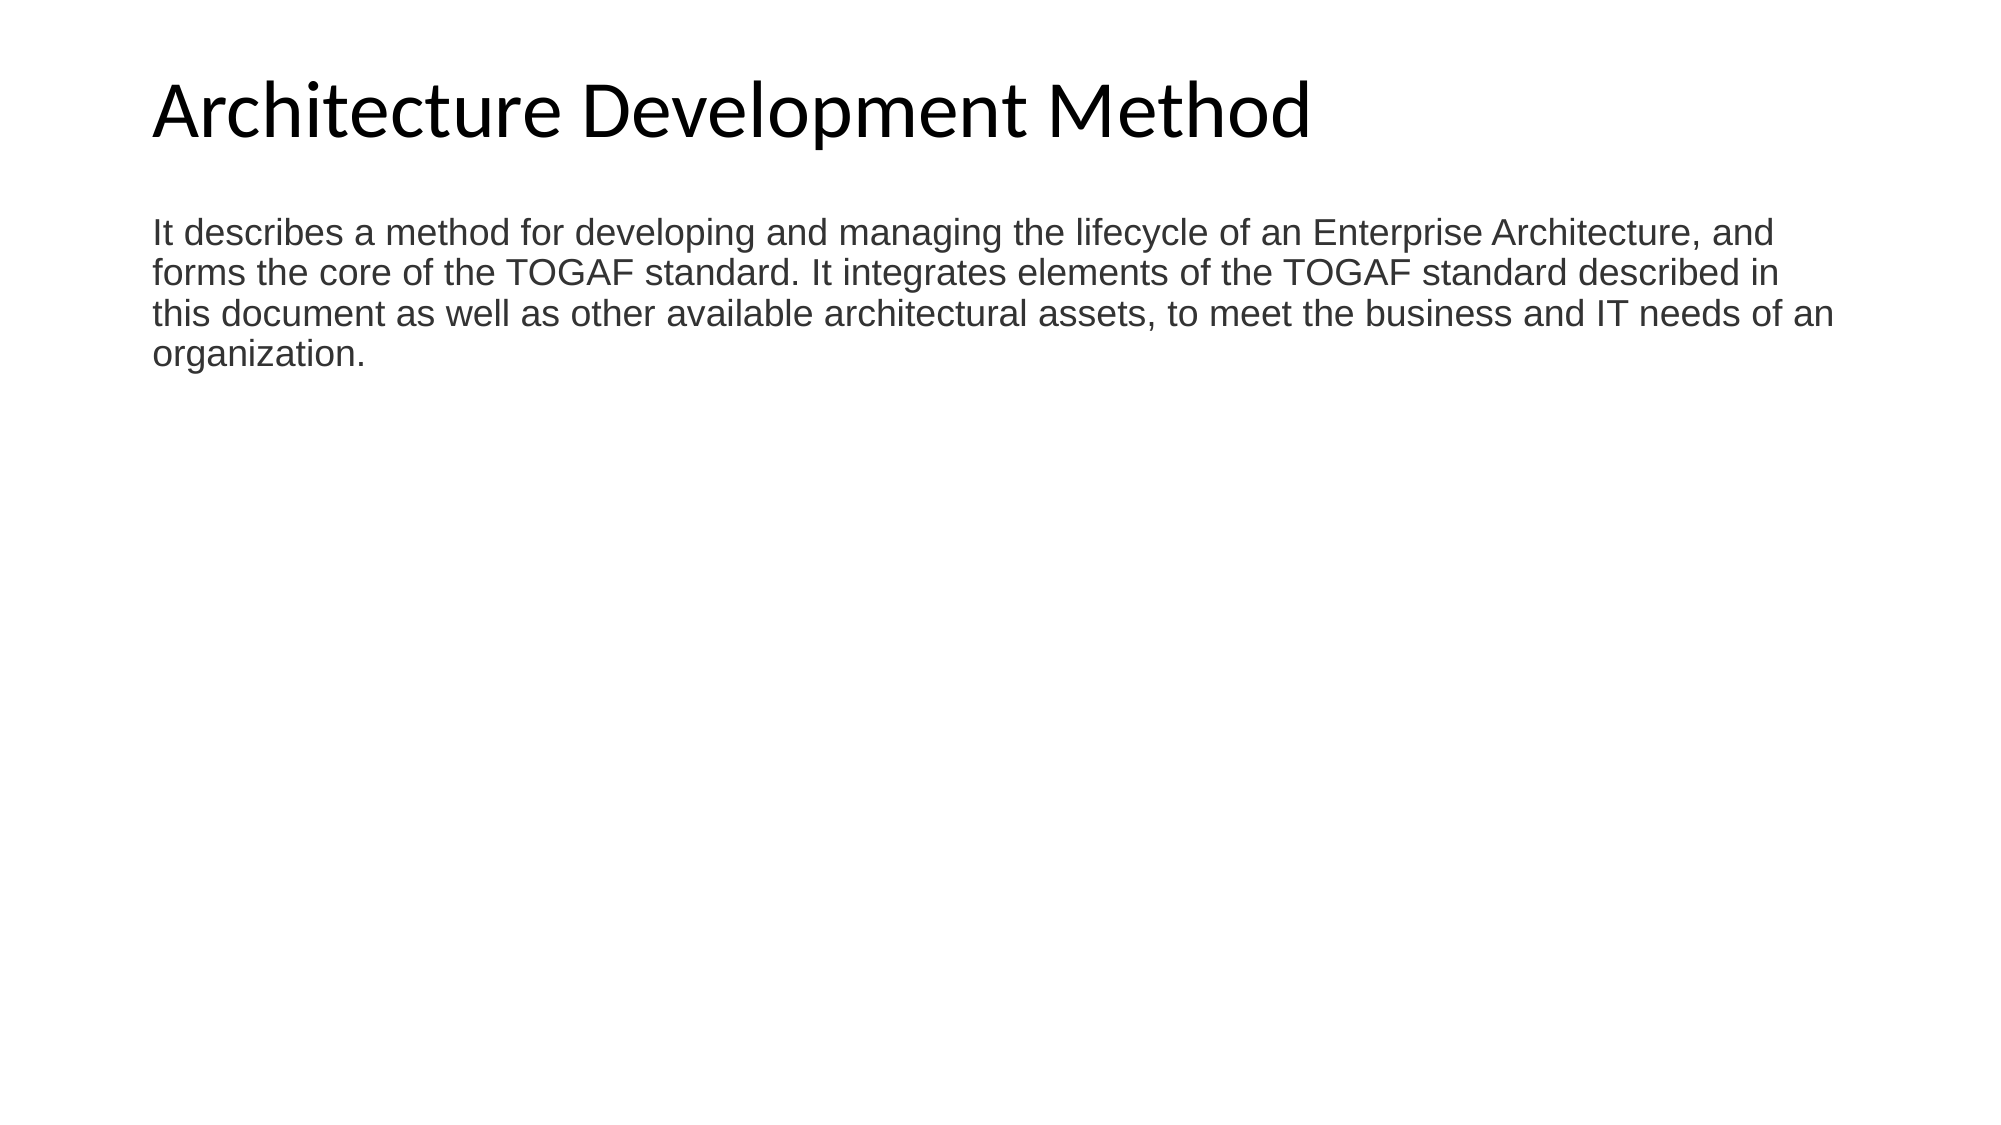

# Architecture Development Method
It describes a method for developing and managing the lifecycle of an Enterprise Architecture, and forms the core of the TOGAF standard. It integrates elements of the TOGAF standard described in this document as well as other available architectural assets, to meet the business and IT needs of an organization.